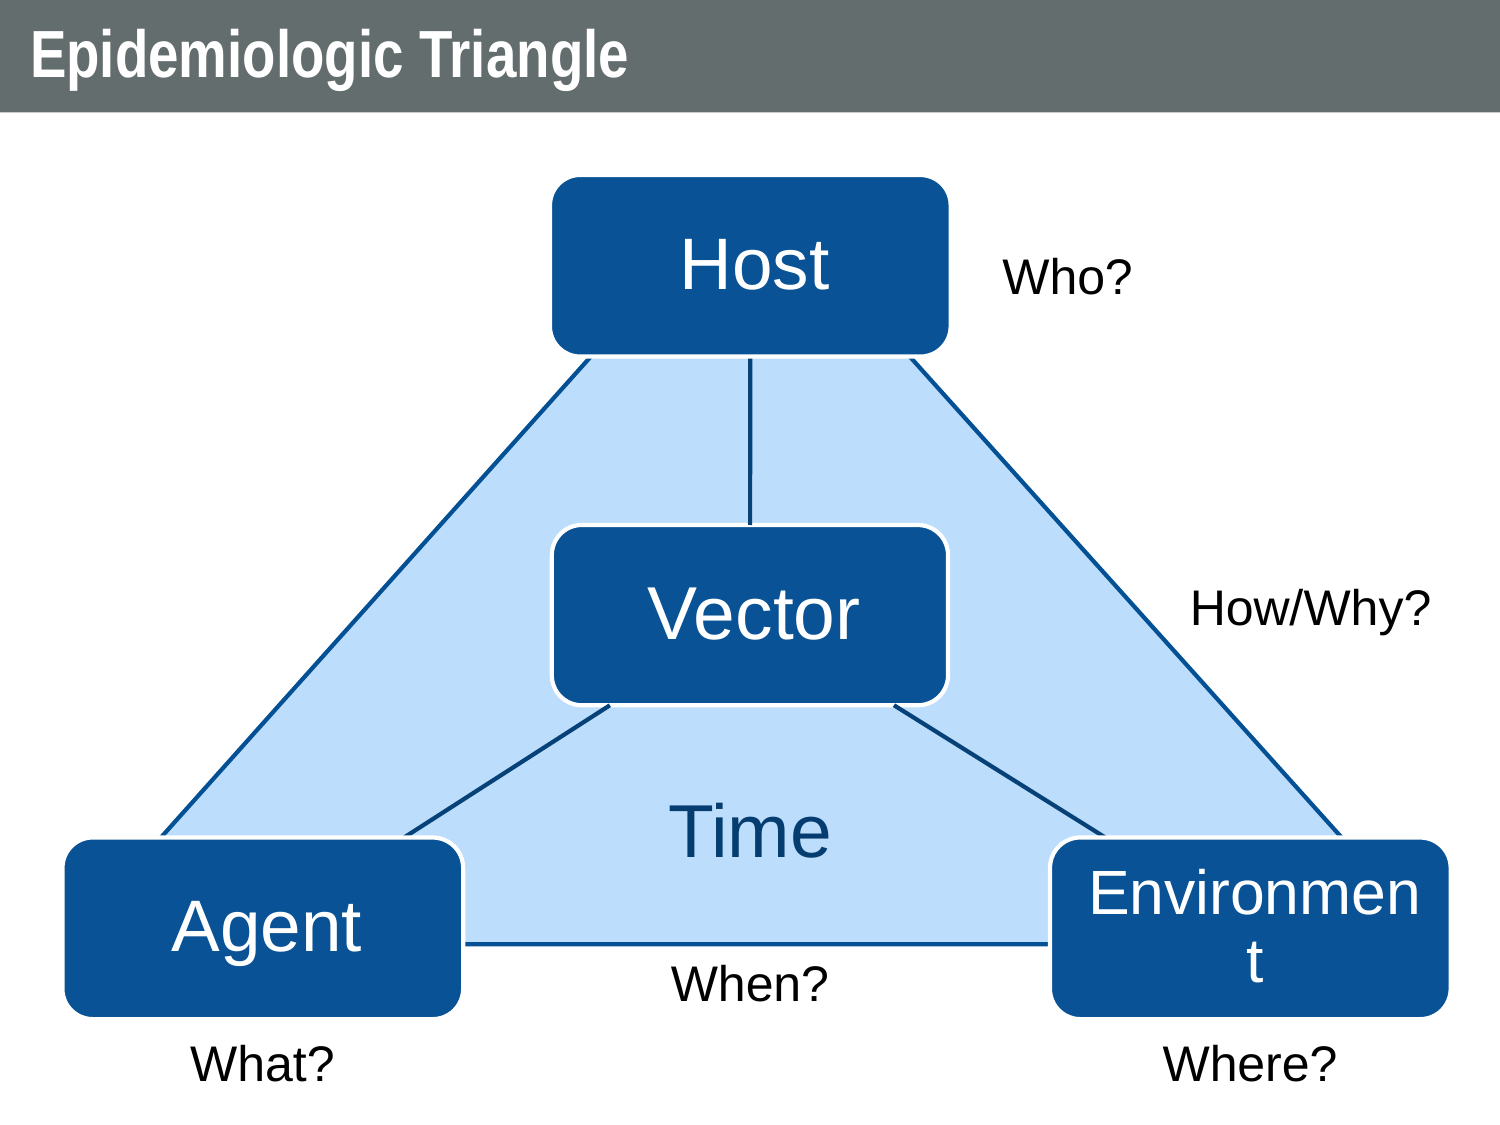

# Epidemiologic Triangle
Vector
Host
Environment
Agent

Who?
How/Why?
Time
When?
What?
Where?